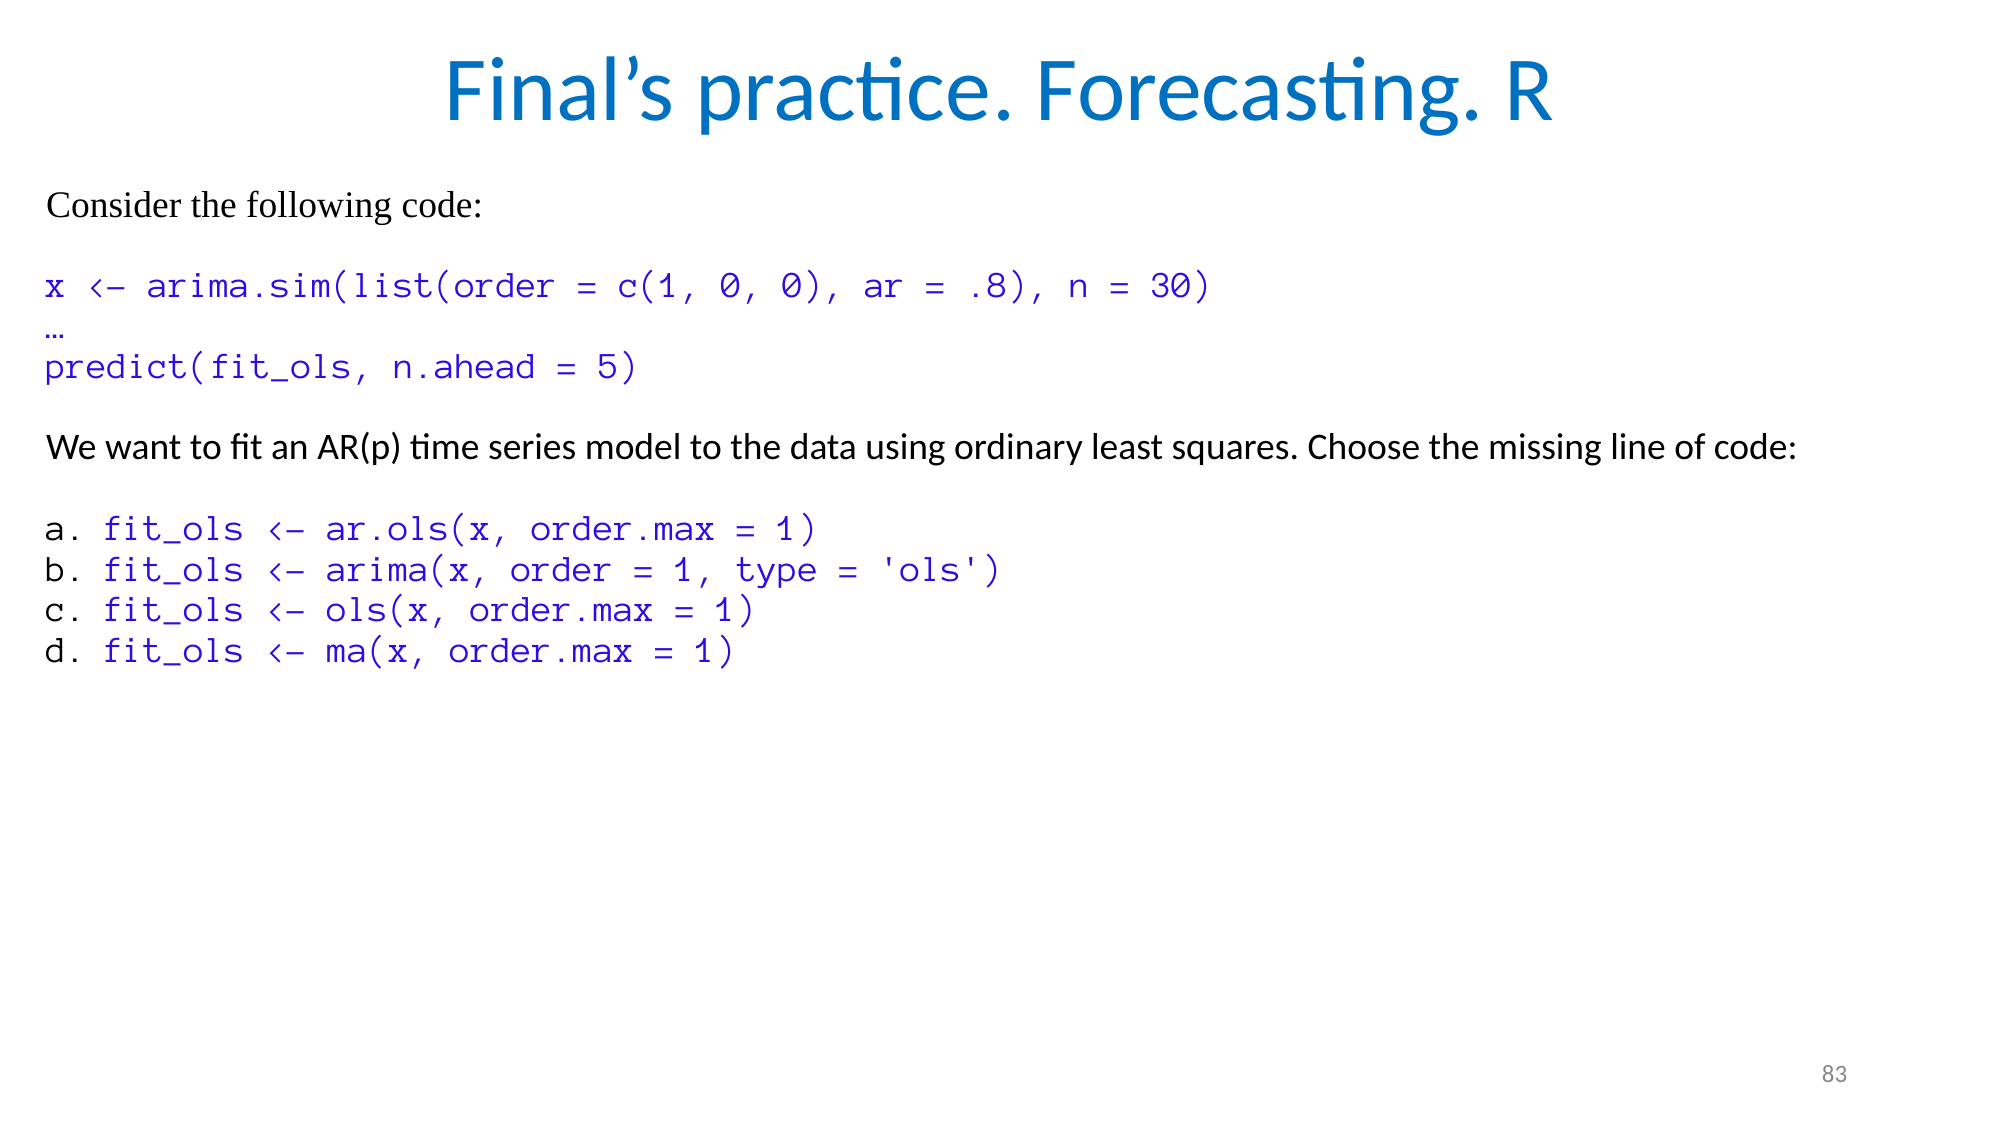

# Final’s practice. Forecasting. R
Consider the following code:

x <- arima.sim(list(order = c(1, 0, 0), ar = .8), n = 30)
…
predict(fit_ols, n.ahead = 5)

We want to fit an AR(p) time series model to the data using ordinary least squares. Choose the missing line of code:

fit_ols <- ar.ols(x, order.max = 1)
fit_ols <- arima(x, order = 1, type = 'ols')
fit_ols <- ols(x, order.max = 1)
fit_ols <- ma(x, order.max = 1)
83